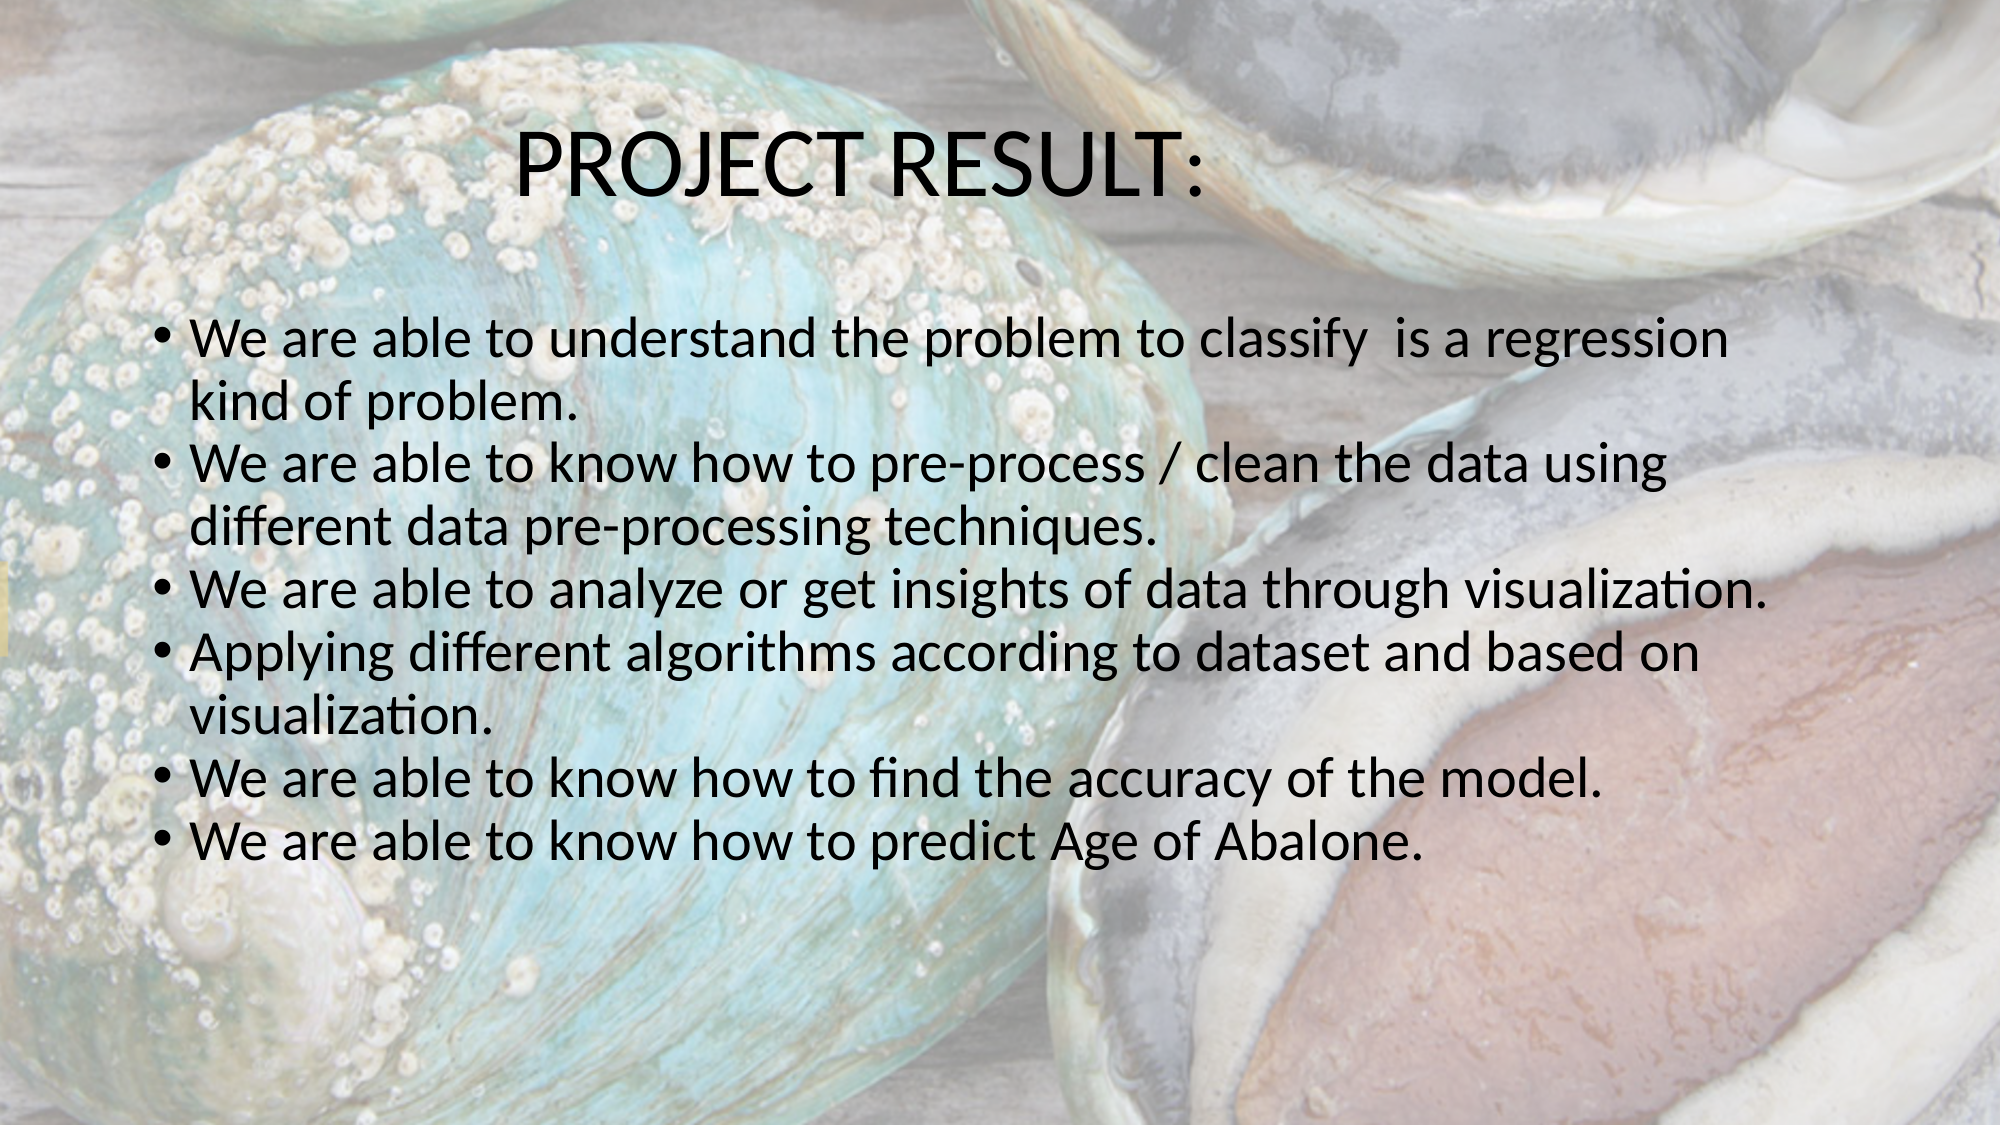

# PROJECT RESULT:
We are able to understand the problem to classify  is a regression  kind of problem.
We are able to know how to pre-process / clean the data using different data pre-processing techniques.
We are able to analyze or get insights of data through visualization.
Applying different algorithms according to dataset and based on visualization.
We are able to know how to find the accuracy of the model.
We are able to know how to predict Age of Abalone.